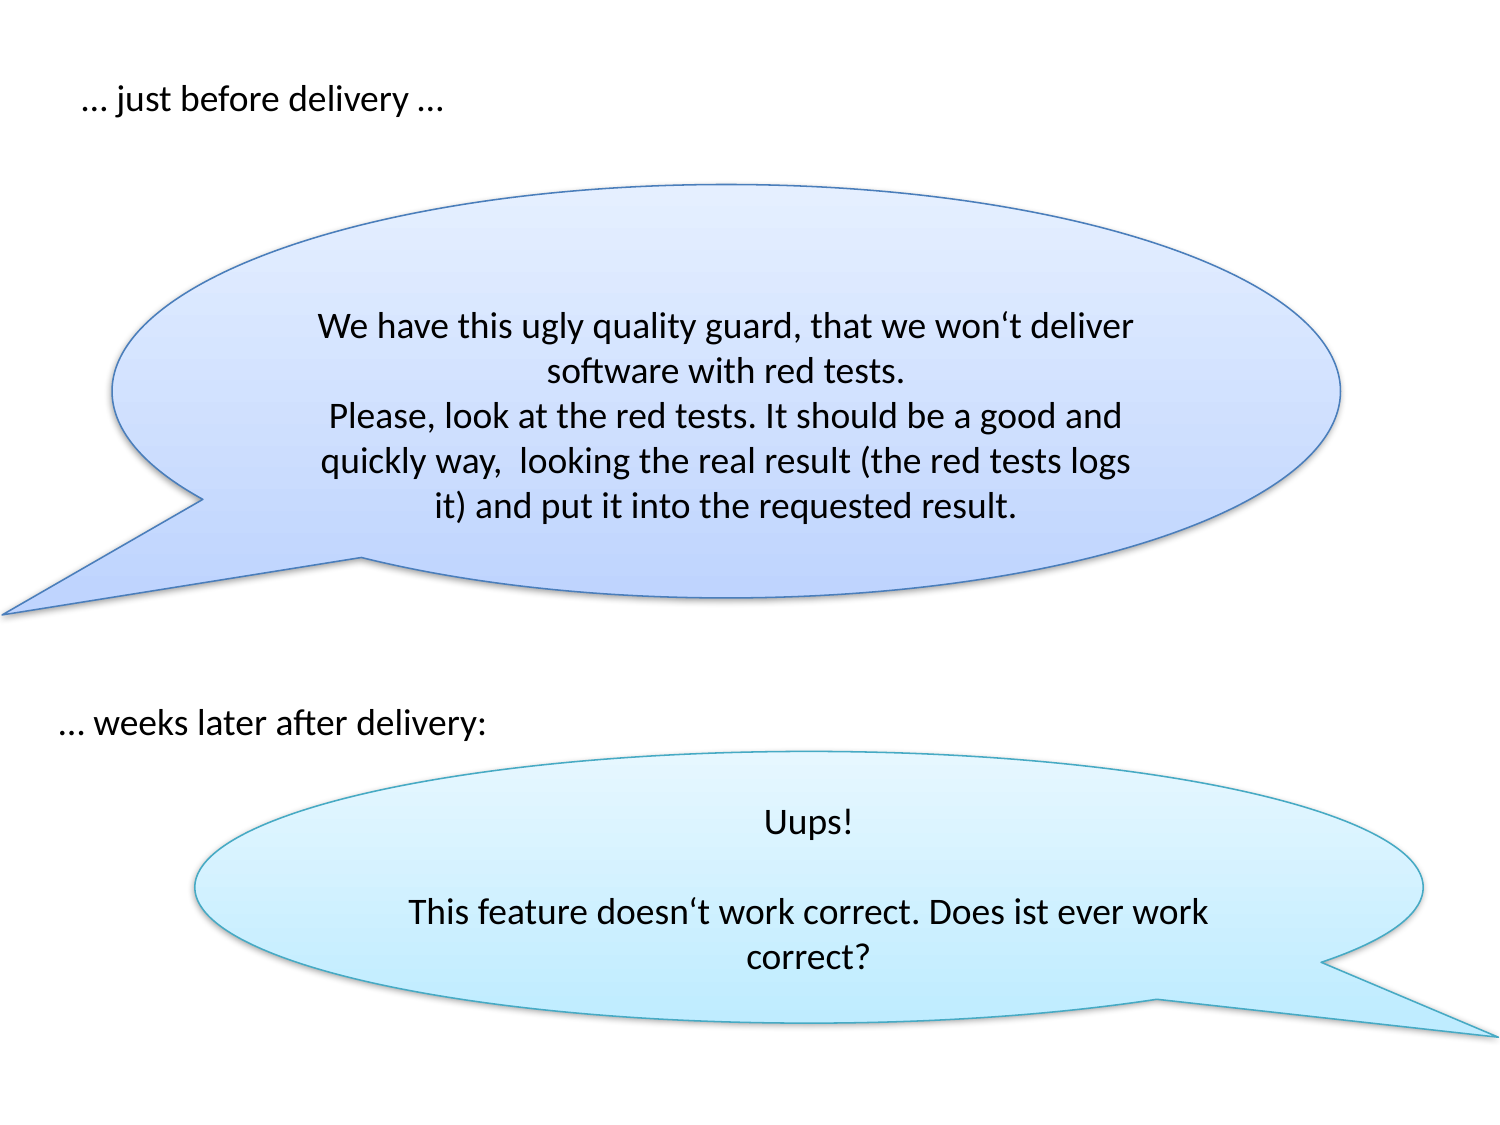

… just before delivery …

We have this ugly quality guard, that we won‘t deliver
software with red tests.
Please, look at the red tests. It should be a good and quickly way,  looking the real result (the red tests logs it) and put it into the requested result.
… weeks later after delivery:
Uups!

This feature doesn‘t work correct. Does ist ever work correct?